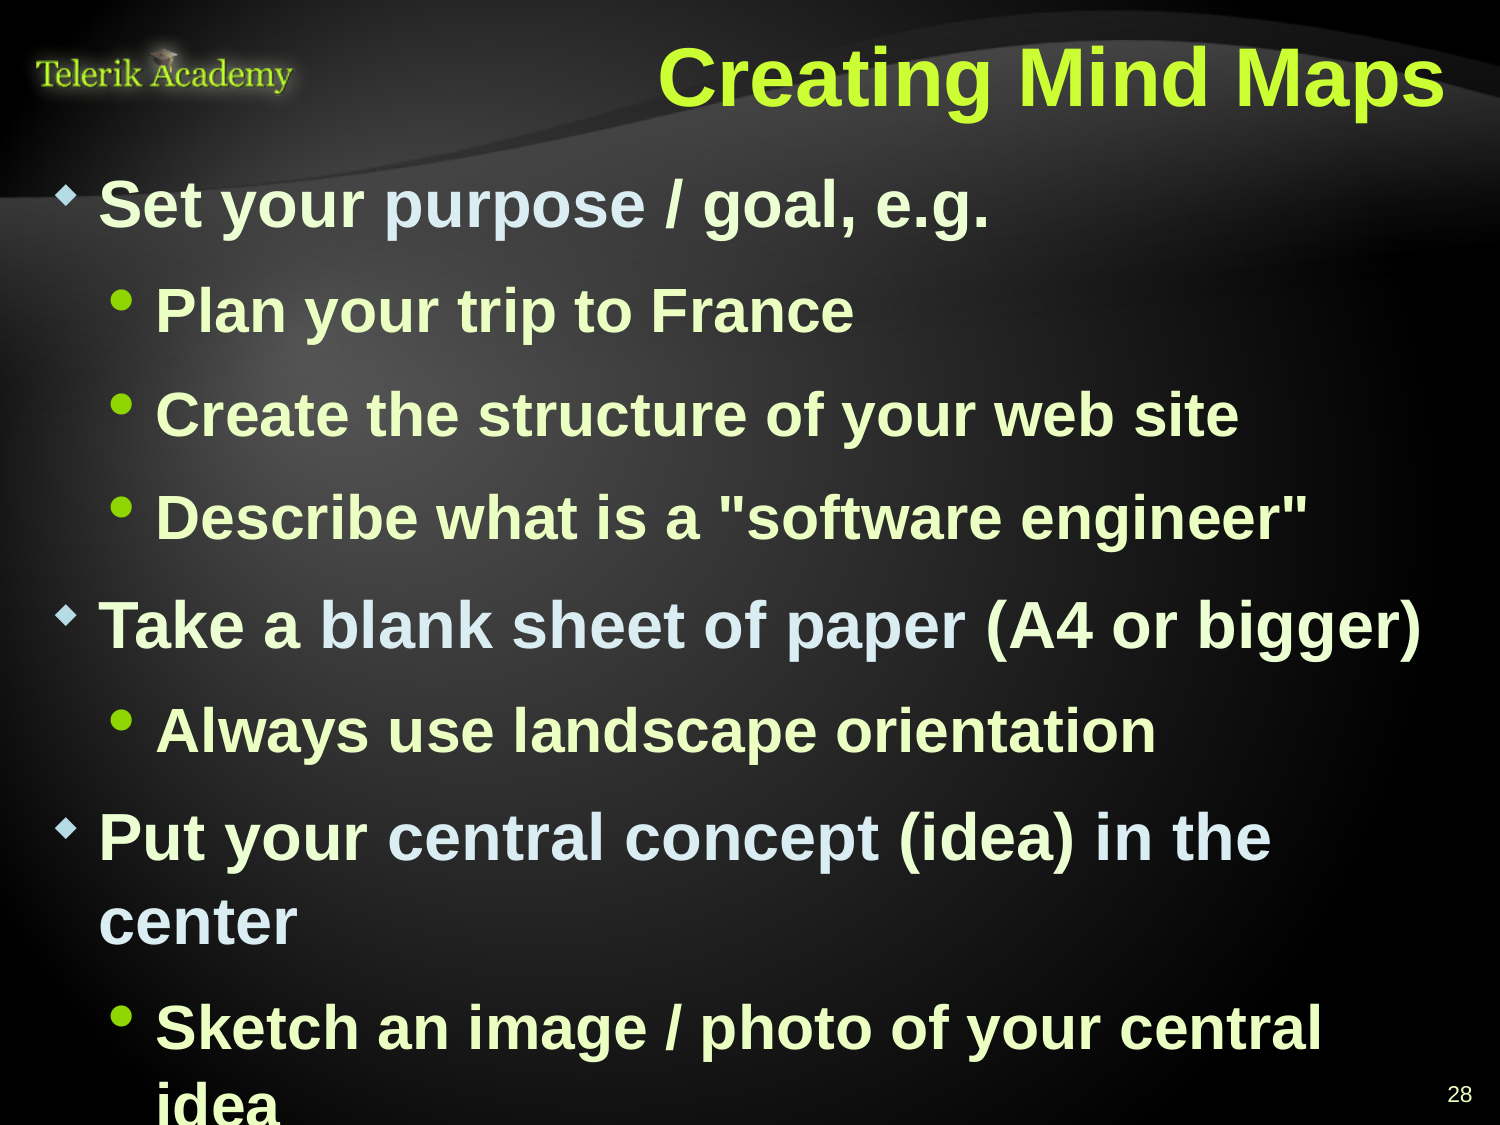

# Creating Mind Maps
Set your purpose / goal, e.g.
Plan your trip to France
Create the structure of your web site
Describe what is a "software engineer"
Take a blank sheet of paper (A4 or bigger)
Always use landscape orientation
Put your central concept (idea) in the center
Sketch an image / photo of your central idea
A picture is worth a 1000 words
28